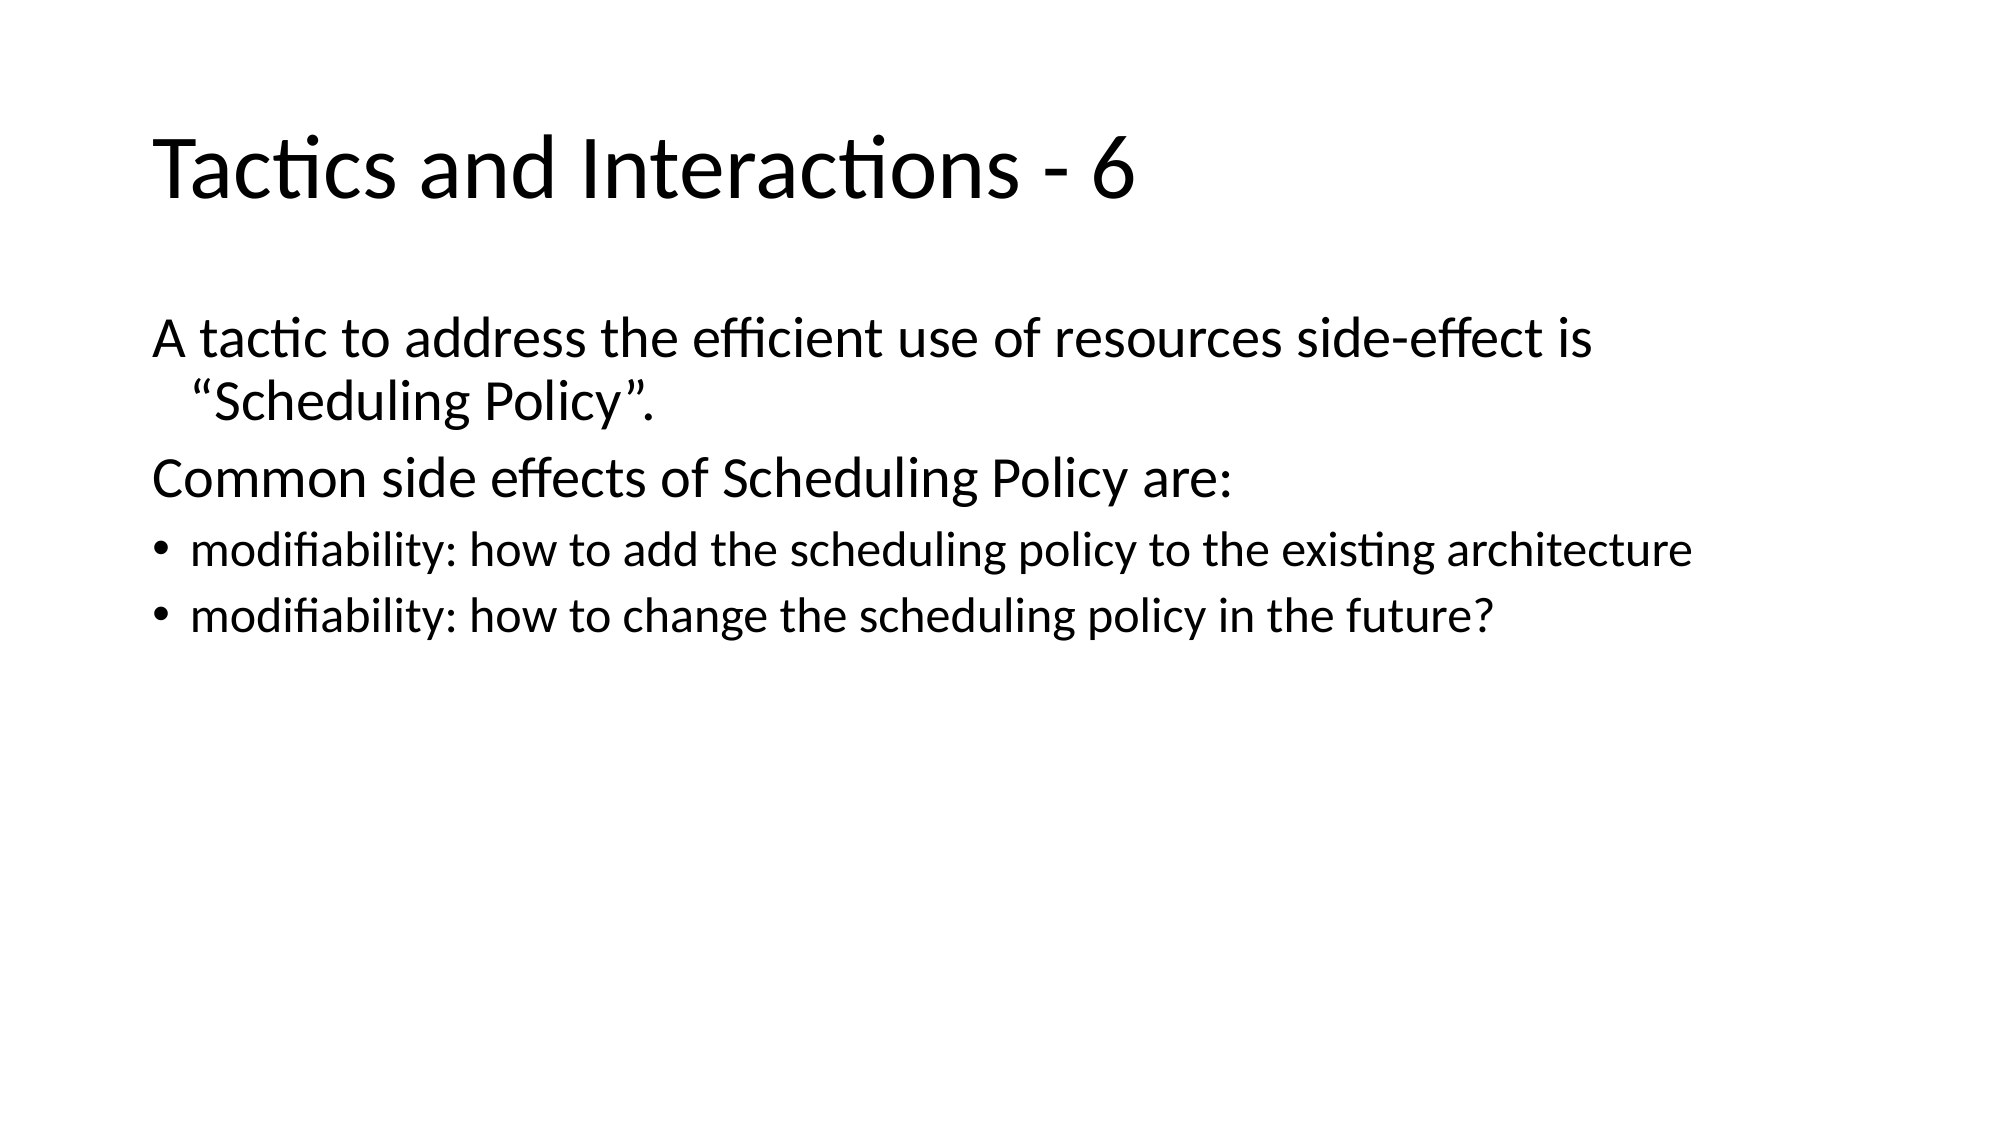

# Tactics and Interactions - 6
A tactic to address the efficient use of resources side-effect is “Scheduling Policy”.
Common side effects of Scheduling Policy are:
modifiability: how to add the scheduling policy to the existing architecture
modifiability: how to change the scheduling policy in the future?